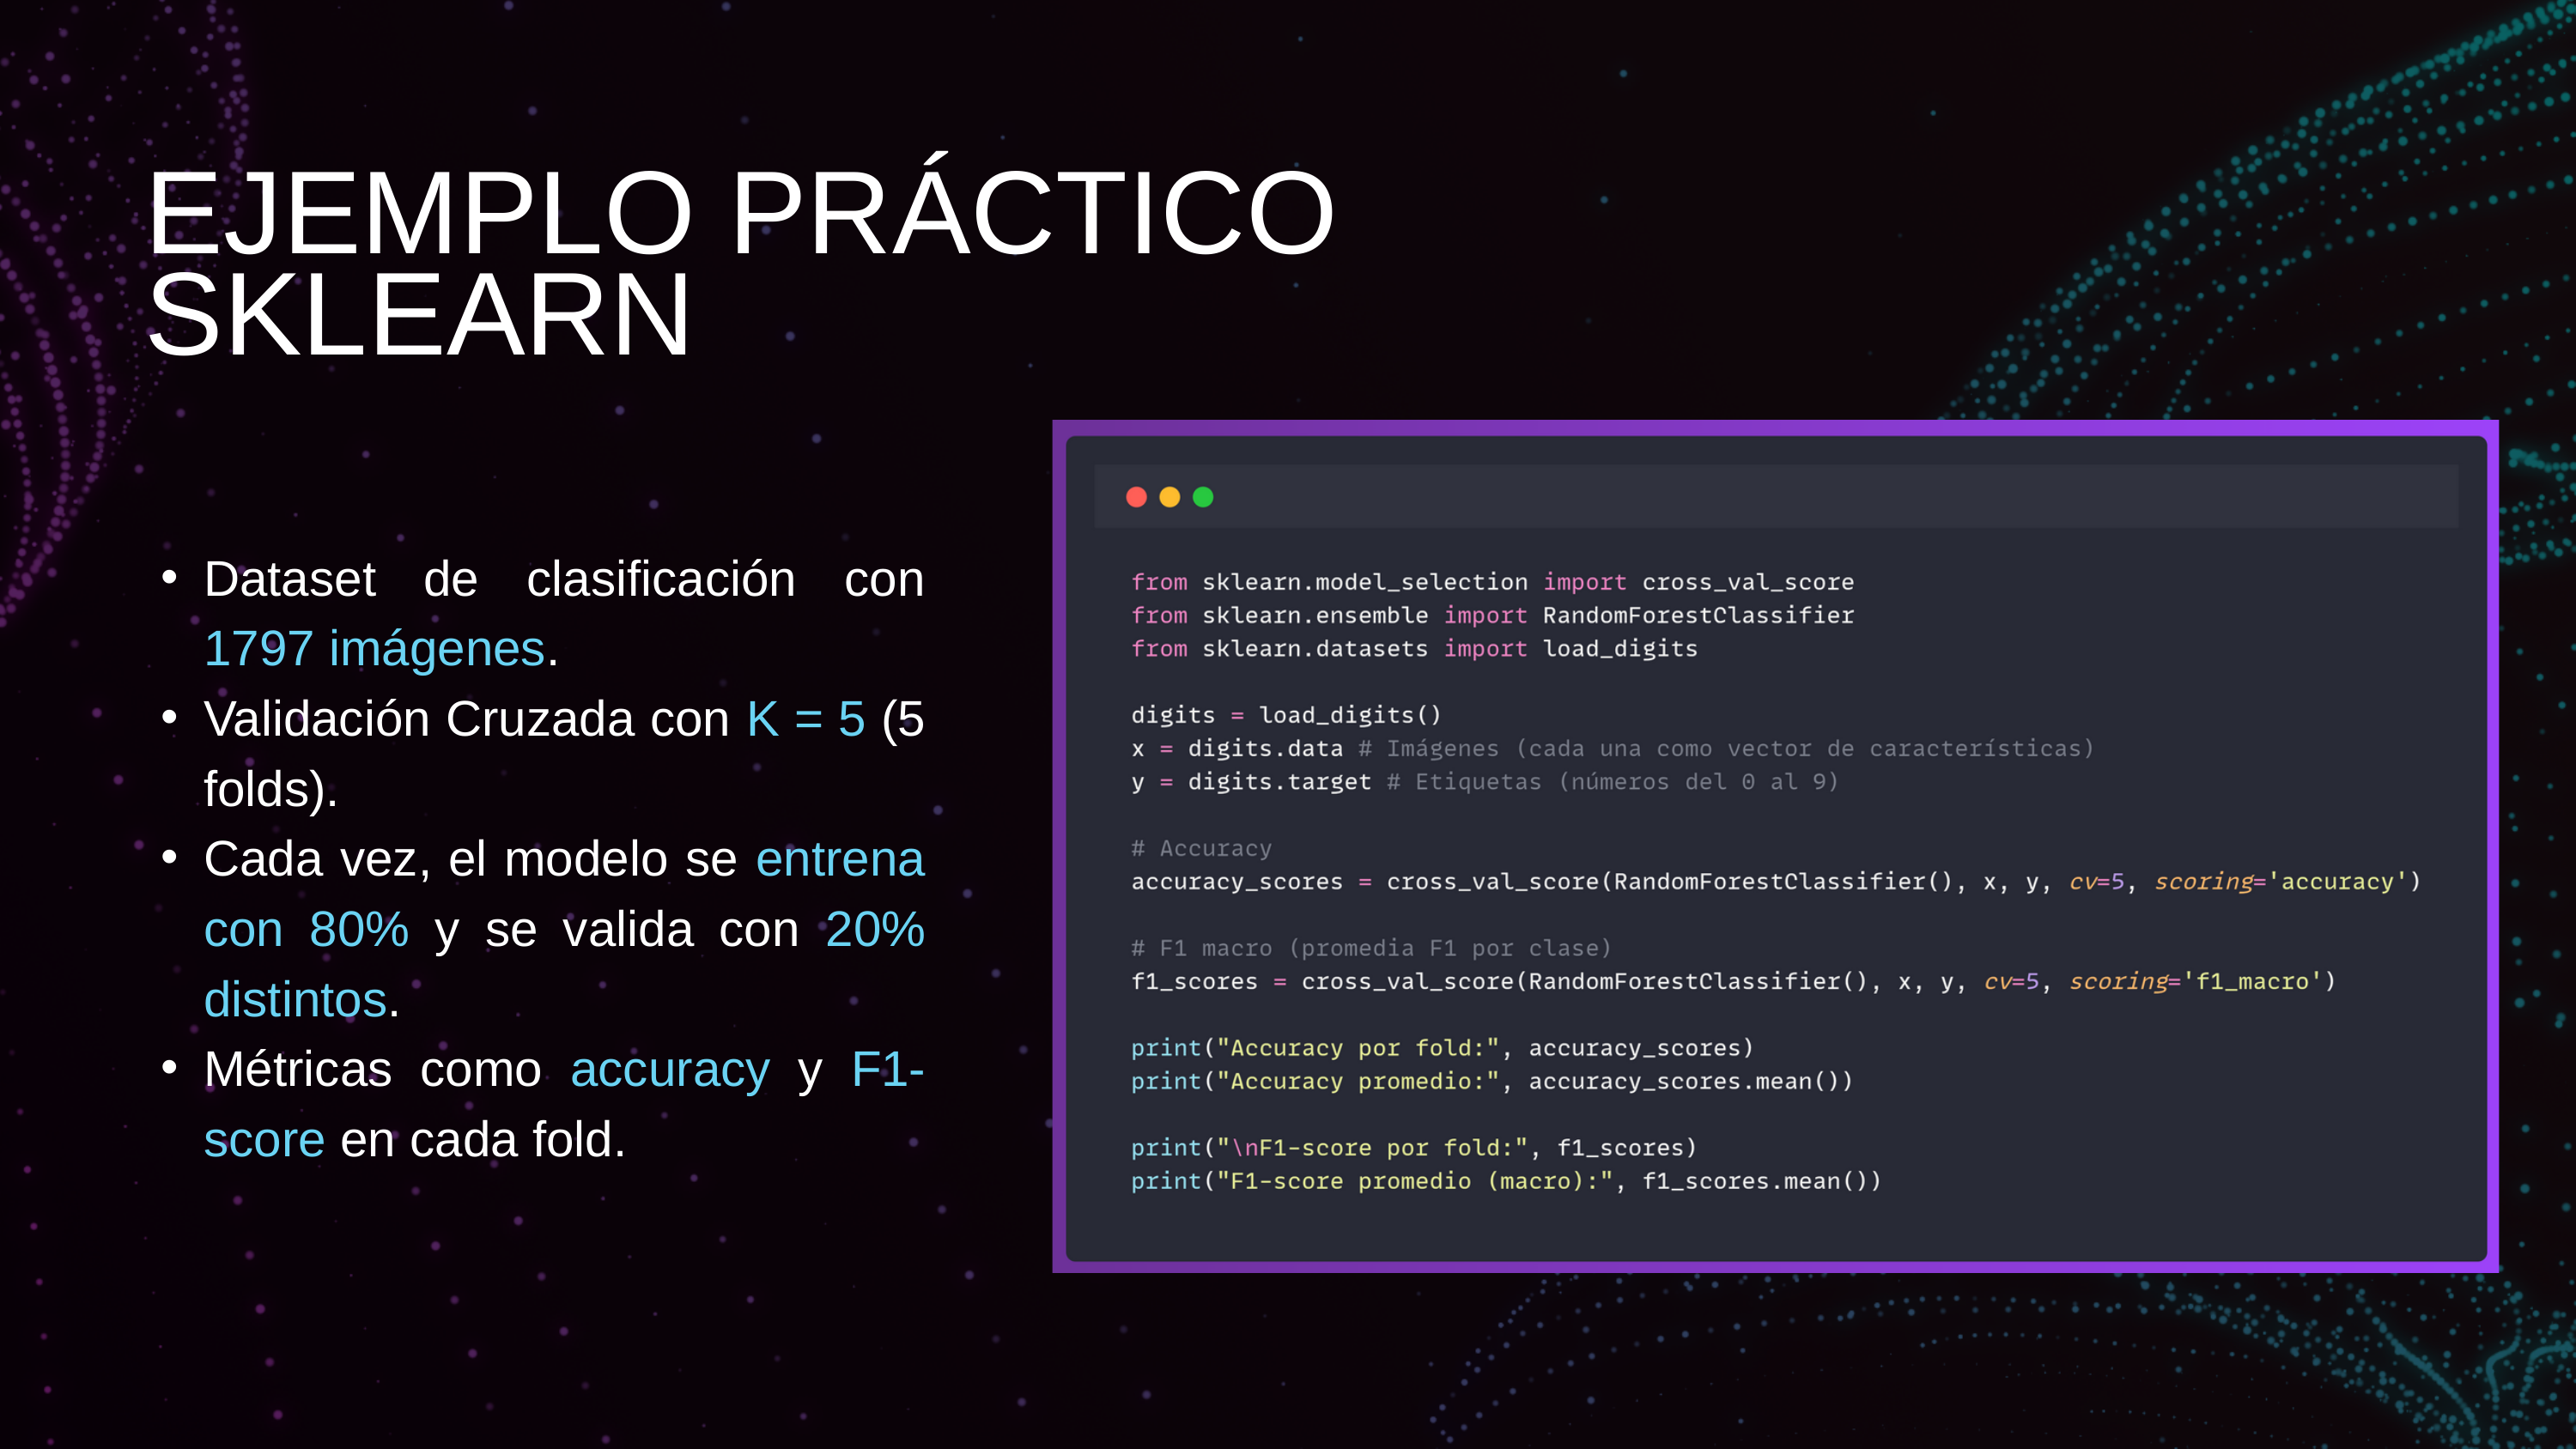

EJEMPLO PRÁCTICO SKLEARN

Dataset de clasificación con 1797 imágenes.
Validación Cruzada con K = 5 (5 folds).
Cada vez, el modelo se entrena con 80% y se valida con 20% distintos.
Métricas como accuracy y F1-score en cada fold.